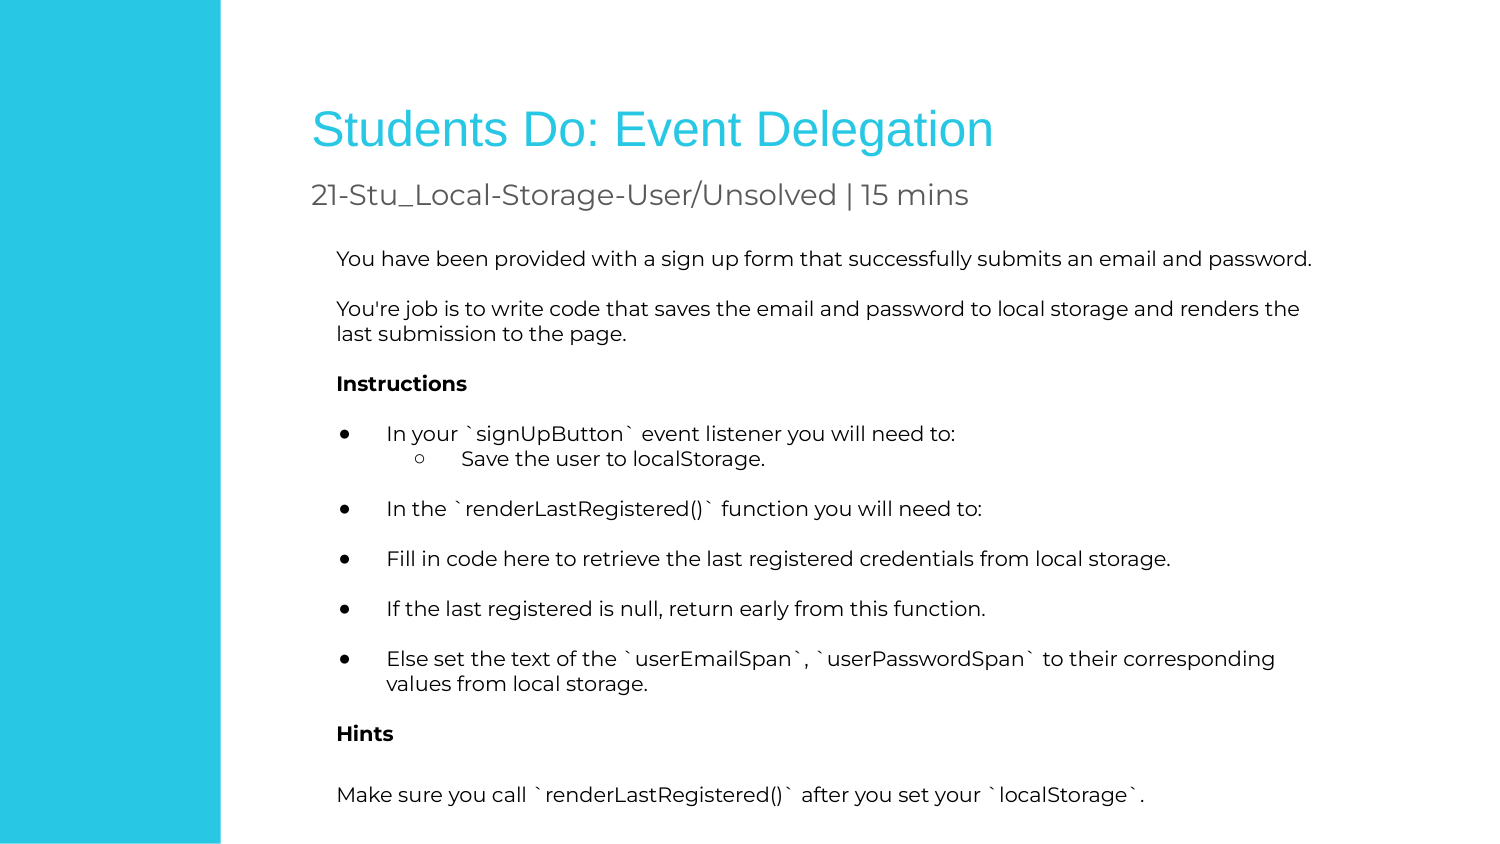

# Students Do: Event Delegation
21-Stu_Local-Storage-User/Unsolved | 15 mins
You have been provided with a sign up form that successfully submits an email and password.

You're job is to write code that saves the email and password to local storage and renders the last submission to the page.

Instructions

In your `signUpButton` event listener you will need to:
Save the user to localStorage.

In the `renderLastRegistered()` function you will need to:

Fill in code here to retrieve the last registered credentials from local storage.

If the last registered is null, return early from this function.

Else set the text of the `userEmailSpan`, `userPasswordSpan` to their corresponding values from local storage.

Hints

Make sure you call `renderLastRegistered()` after you set your `localStorage`.